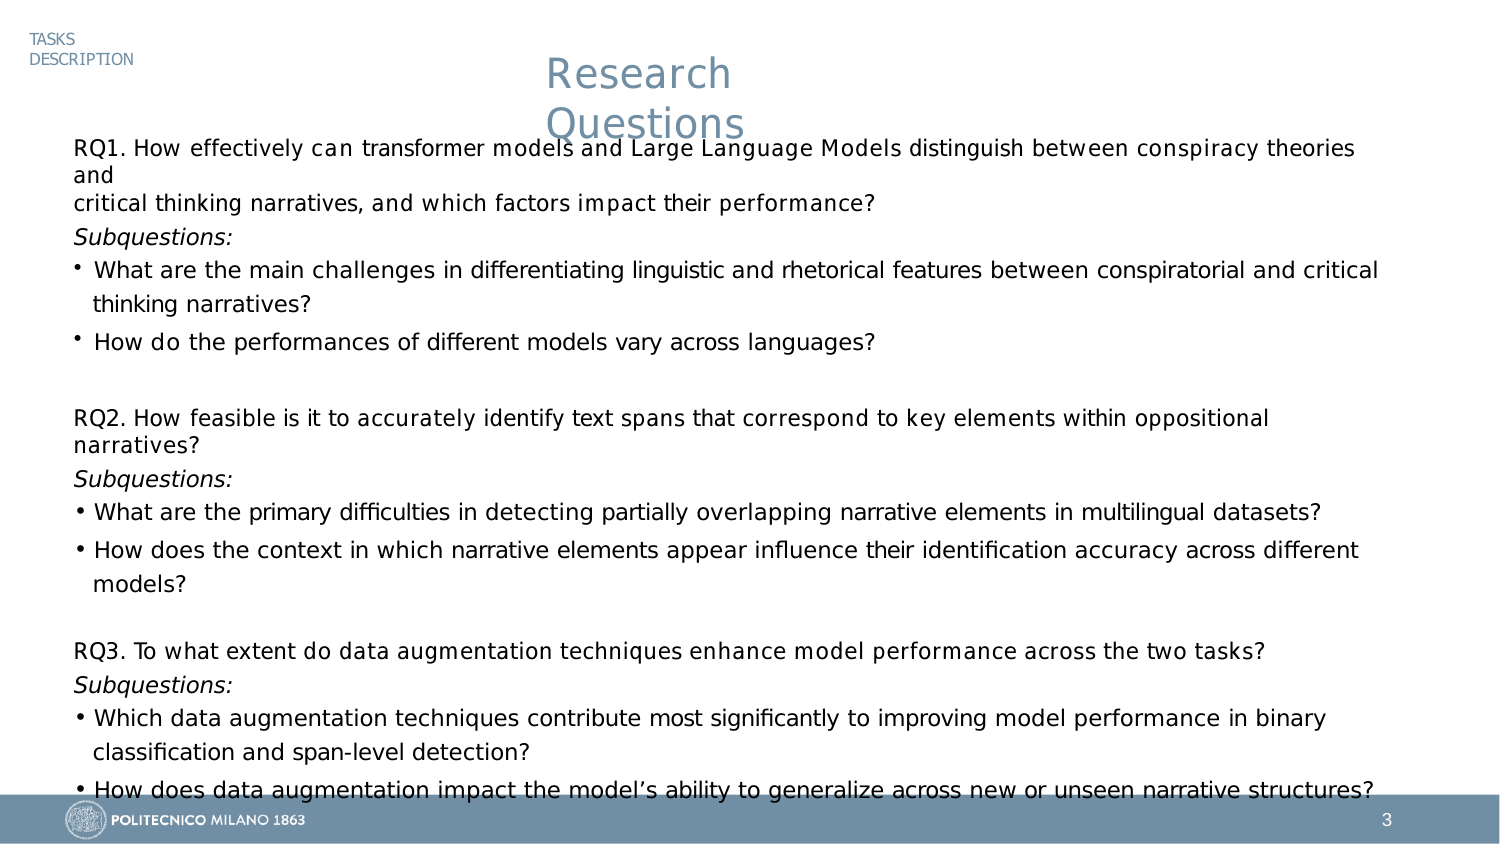

TASKS DESCRIPTION
# Research Questions
RQ1. How effectively can transformer models and Large Language Models distinguish between conspiracy theories and
critical thinking narratives, and which factors impact their performance?
Subquestions:
What are the main challenges in differentiating linguistic and rhetorical features between conspiratorial and critical
thinking narratives?
How do the performances of different models vary across languages?

RQ2. How feasible is it to accurately identify text spans that correspond to key elements within oppositional narratives?
Subquestions:
What are the primary difficulties in detecting partially overlapping narrative elements in multilingual datasets?
How does the context in which narrative elements appear influence their identification accuracy across different
models?

RQ3. To what extent do data augmentation techniques enhance model performance across the two tasks?
Subquestions:
Which data augmentation techniques contribute most significantly to improving model performance in binary
classification and span-level detection?
How does data augmentation impact the model’s ability to generalize across new or unseen narrative structures?
3